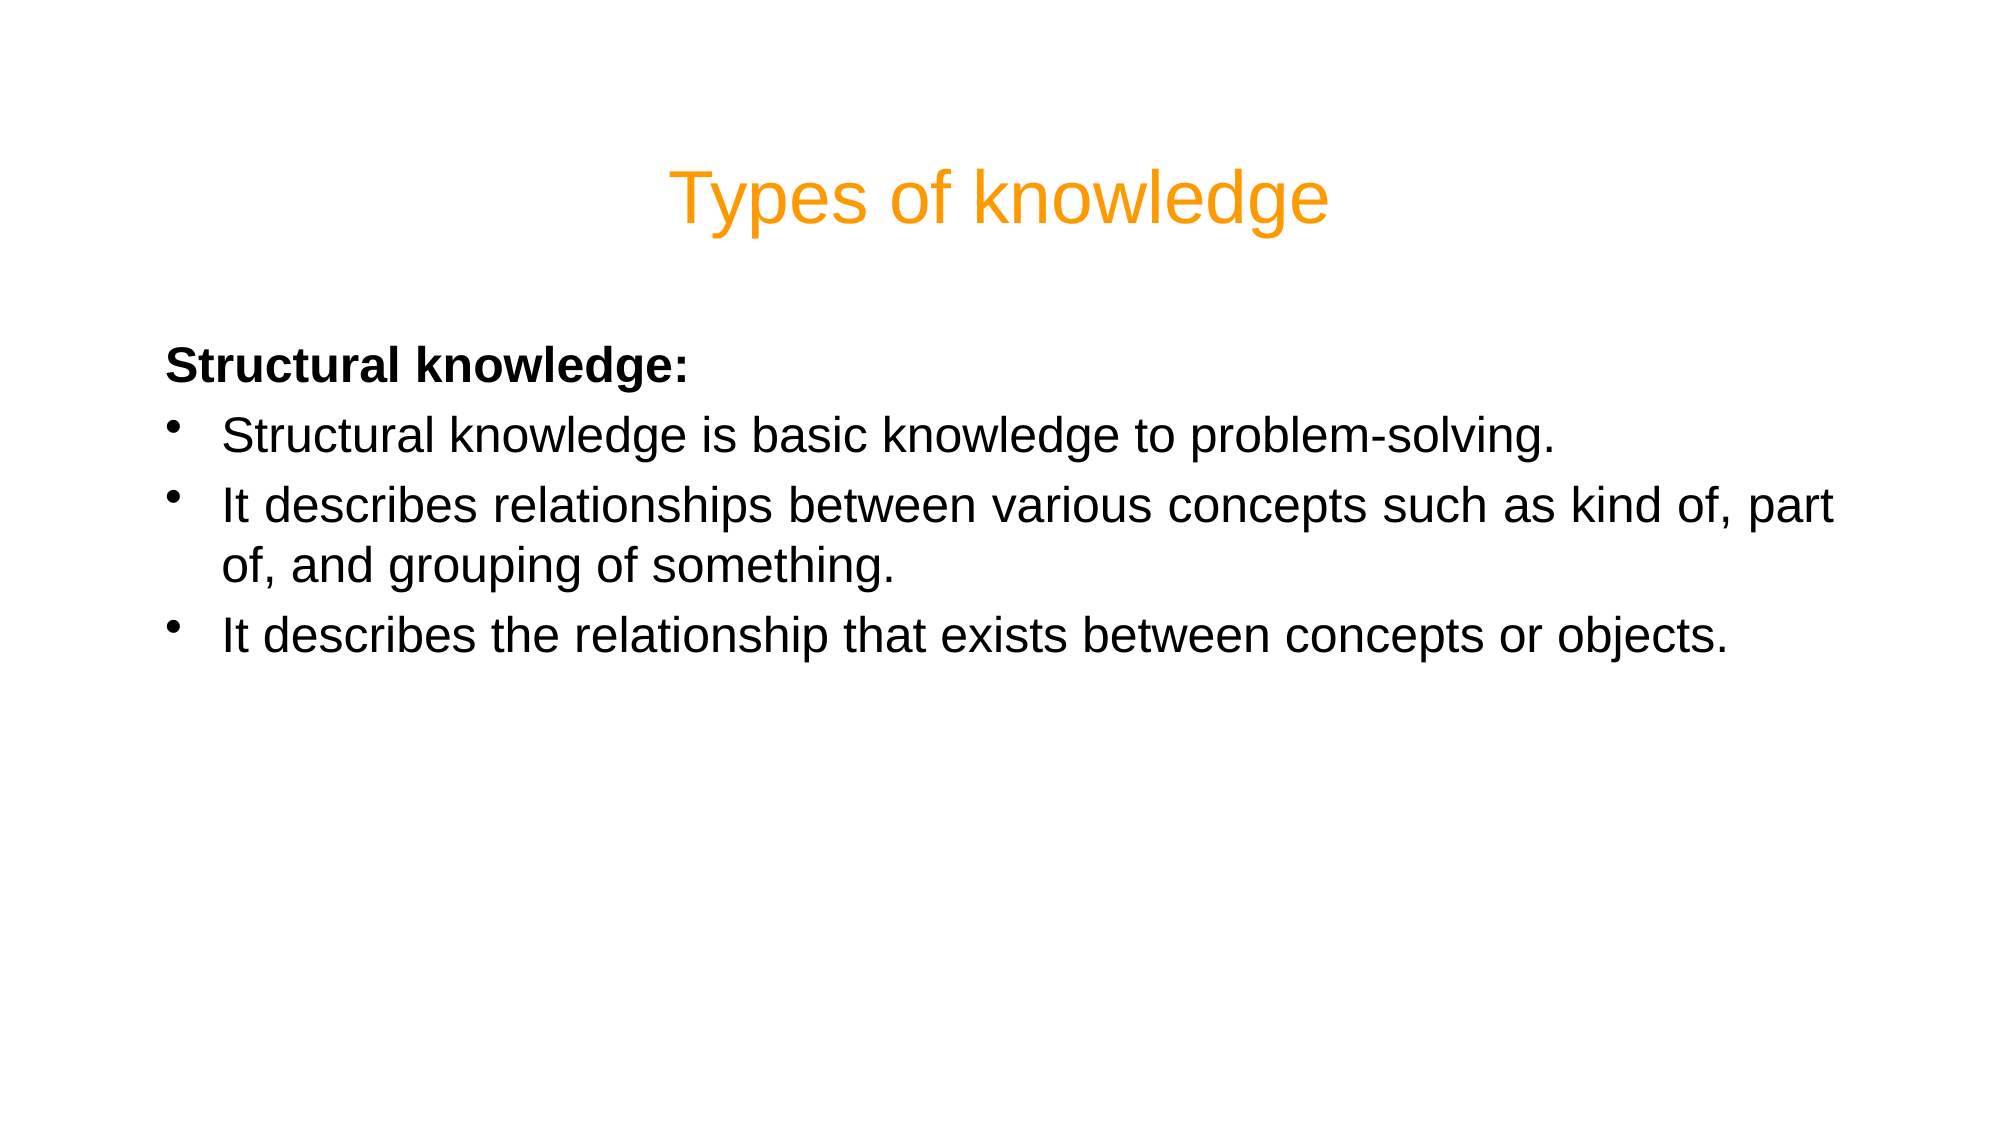

# Types of knowledge
Structural knowledge:
Structural knowledge is basic knowledge to problem-solving.
It describes relationships between various concepts such as kind of, part of, and grouping of something.
It describes the relationship that exists between concepts or objects.